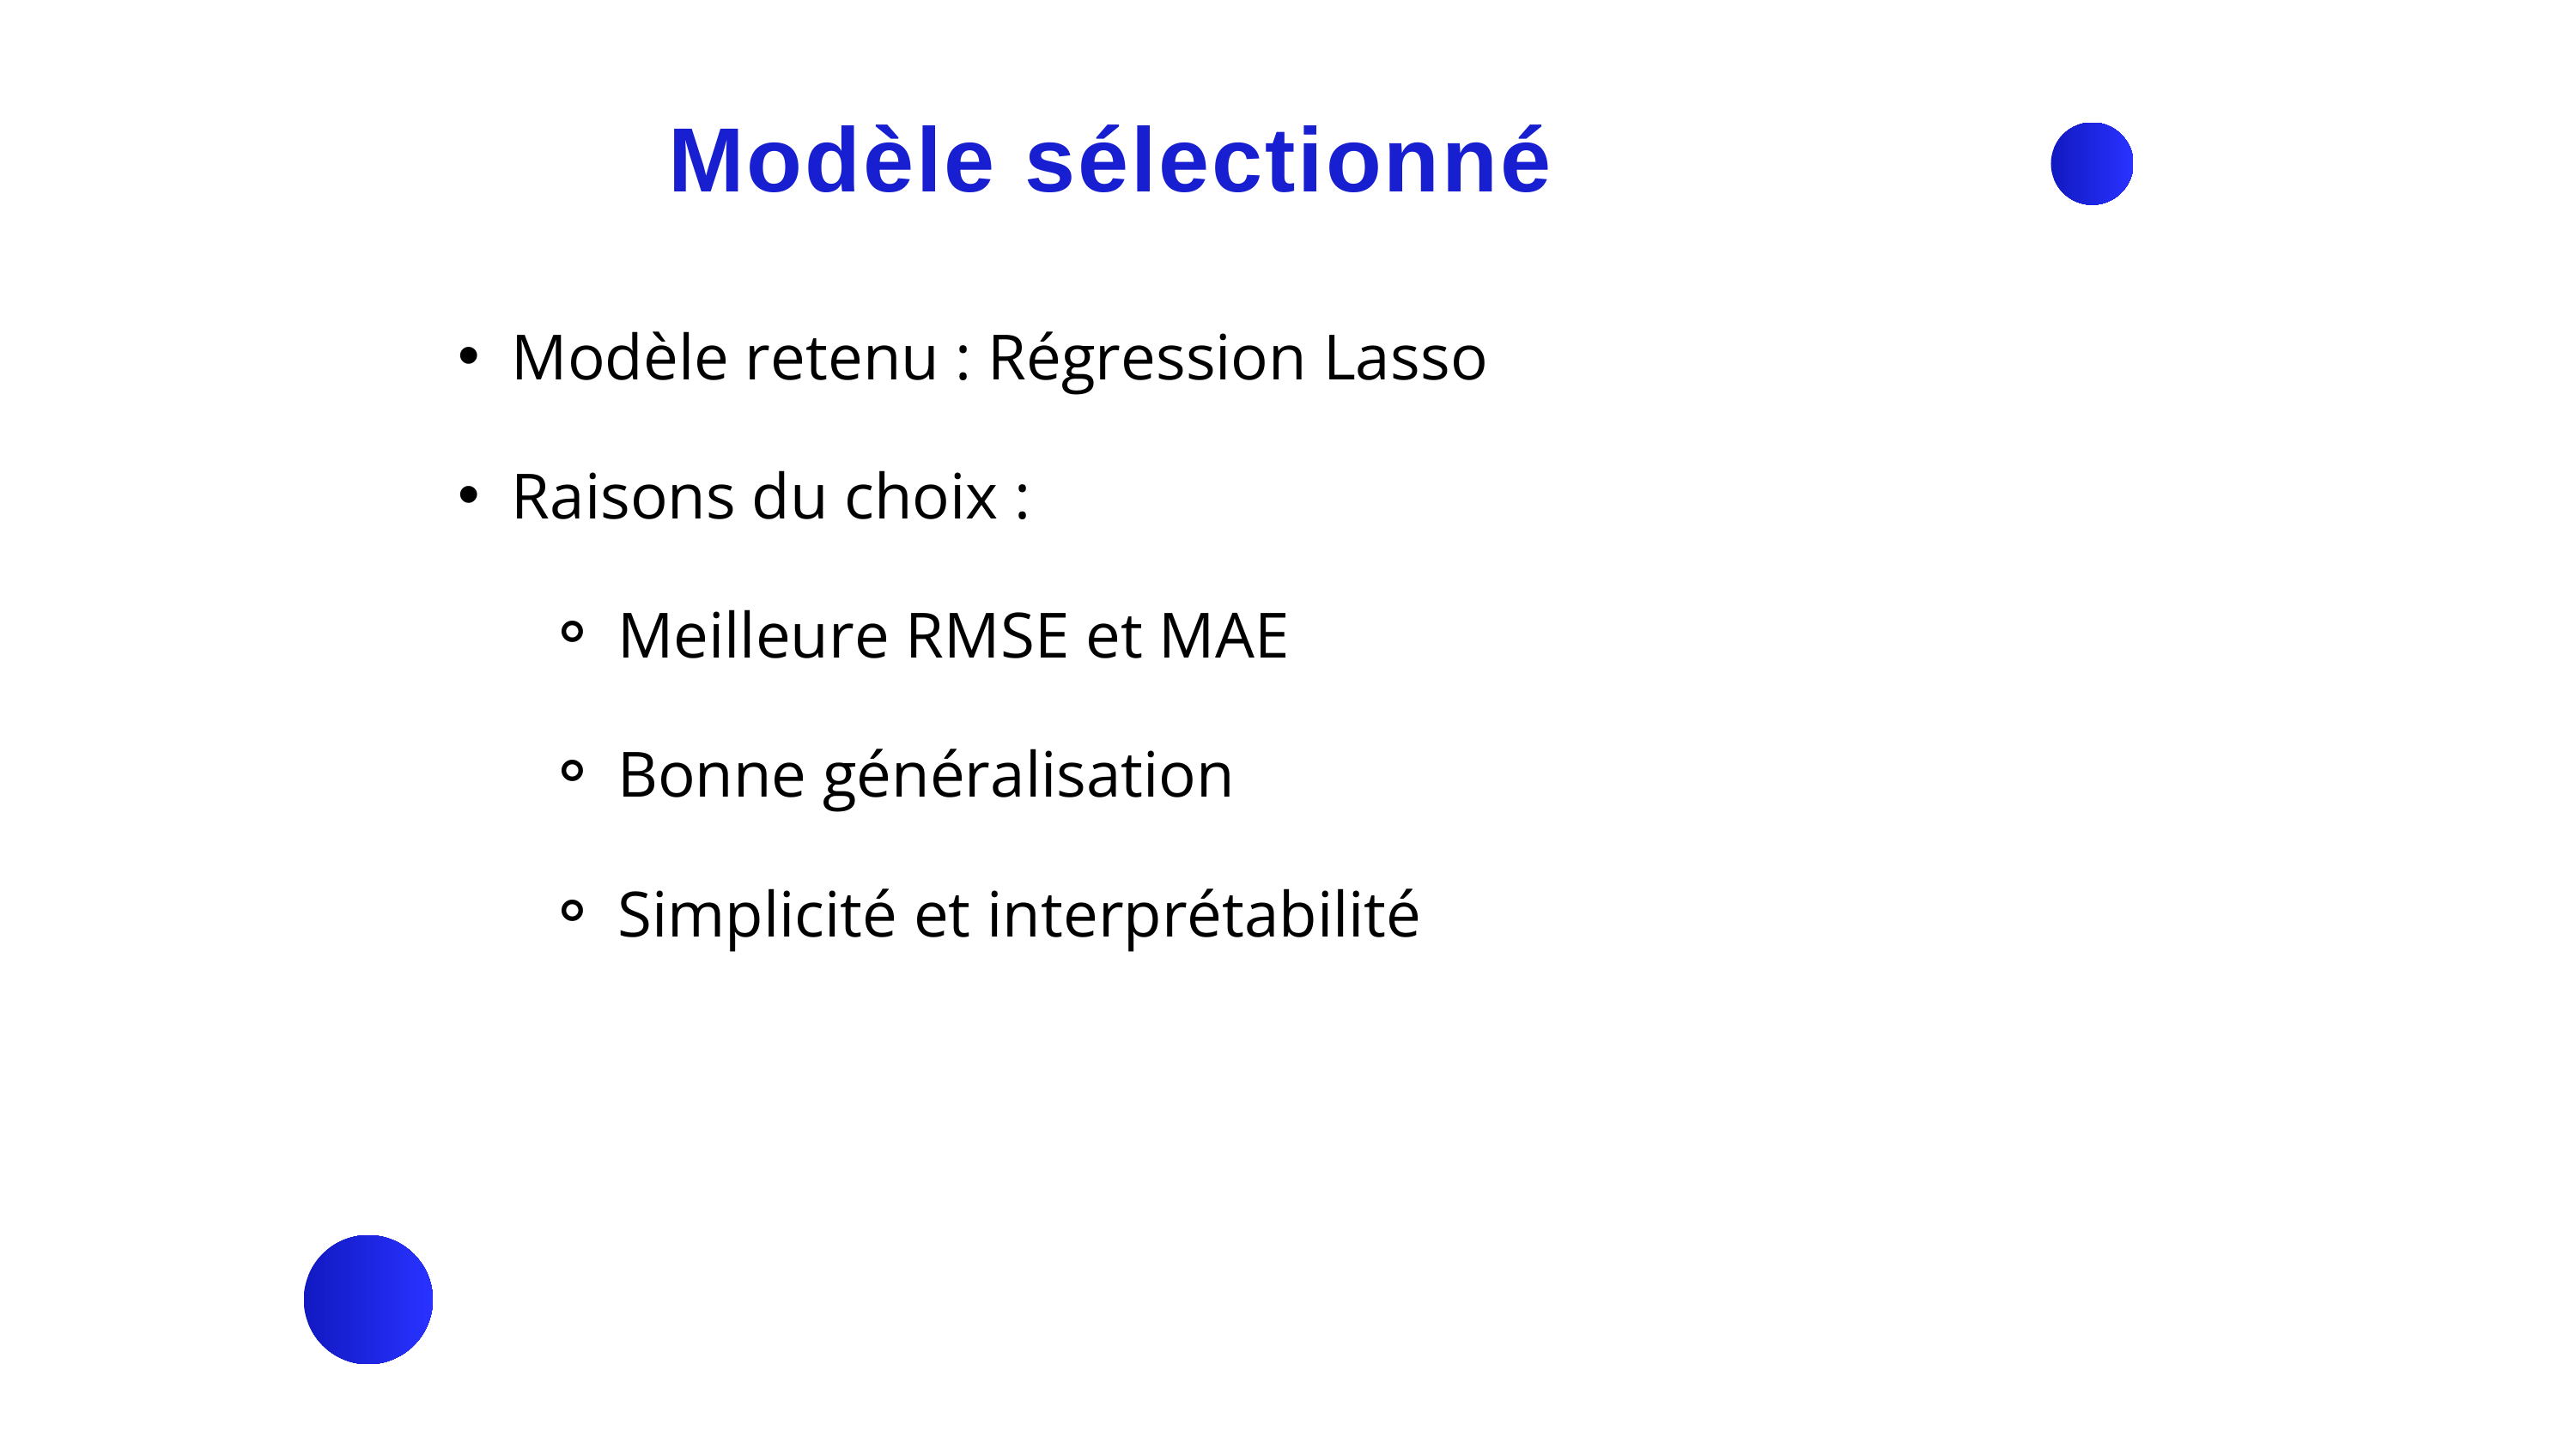

Modèle sélectionné

Modèle retenu : Régression Lasso
Raisons du choix :
Meilleure RMSE et MAE
Bonne généralisation
Simplicité et interprétabilité